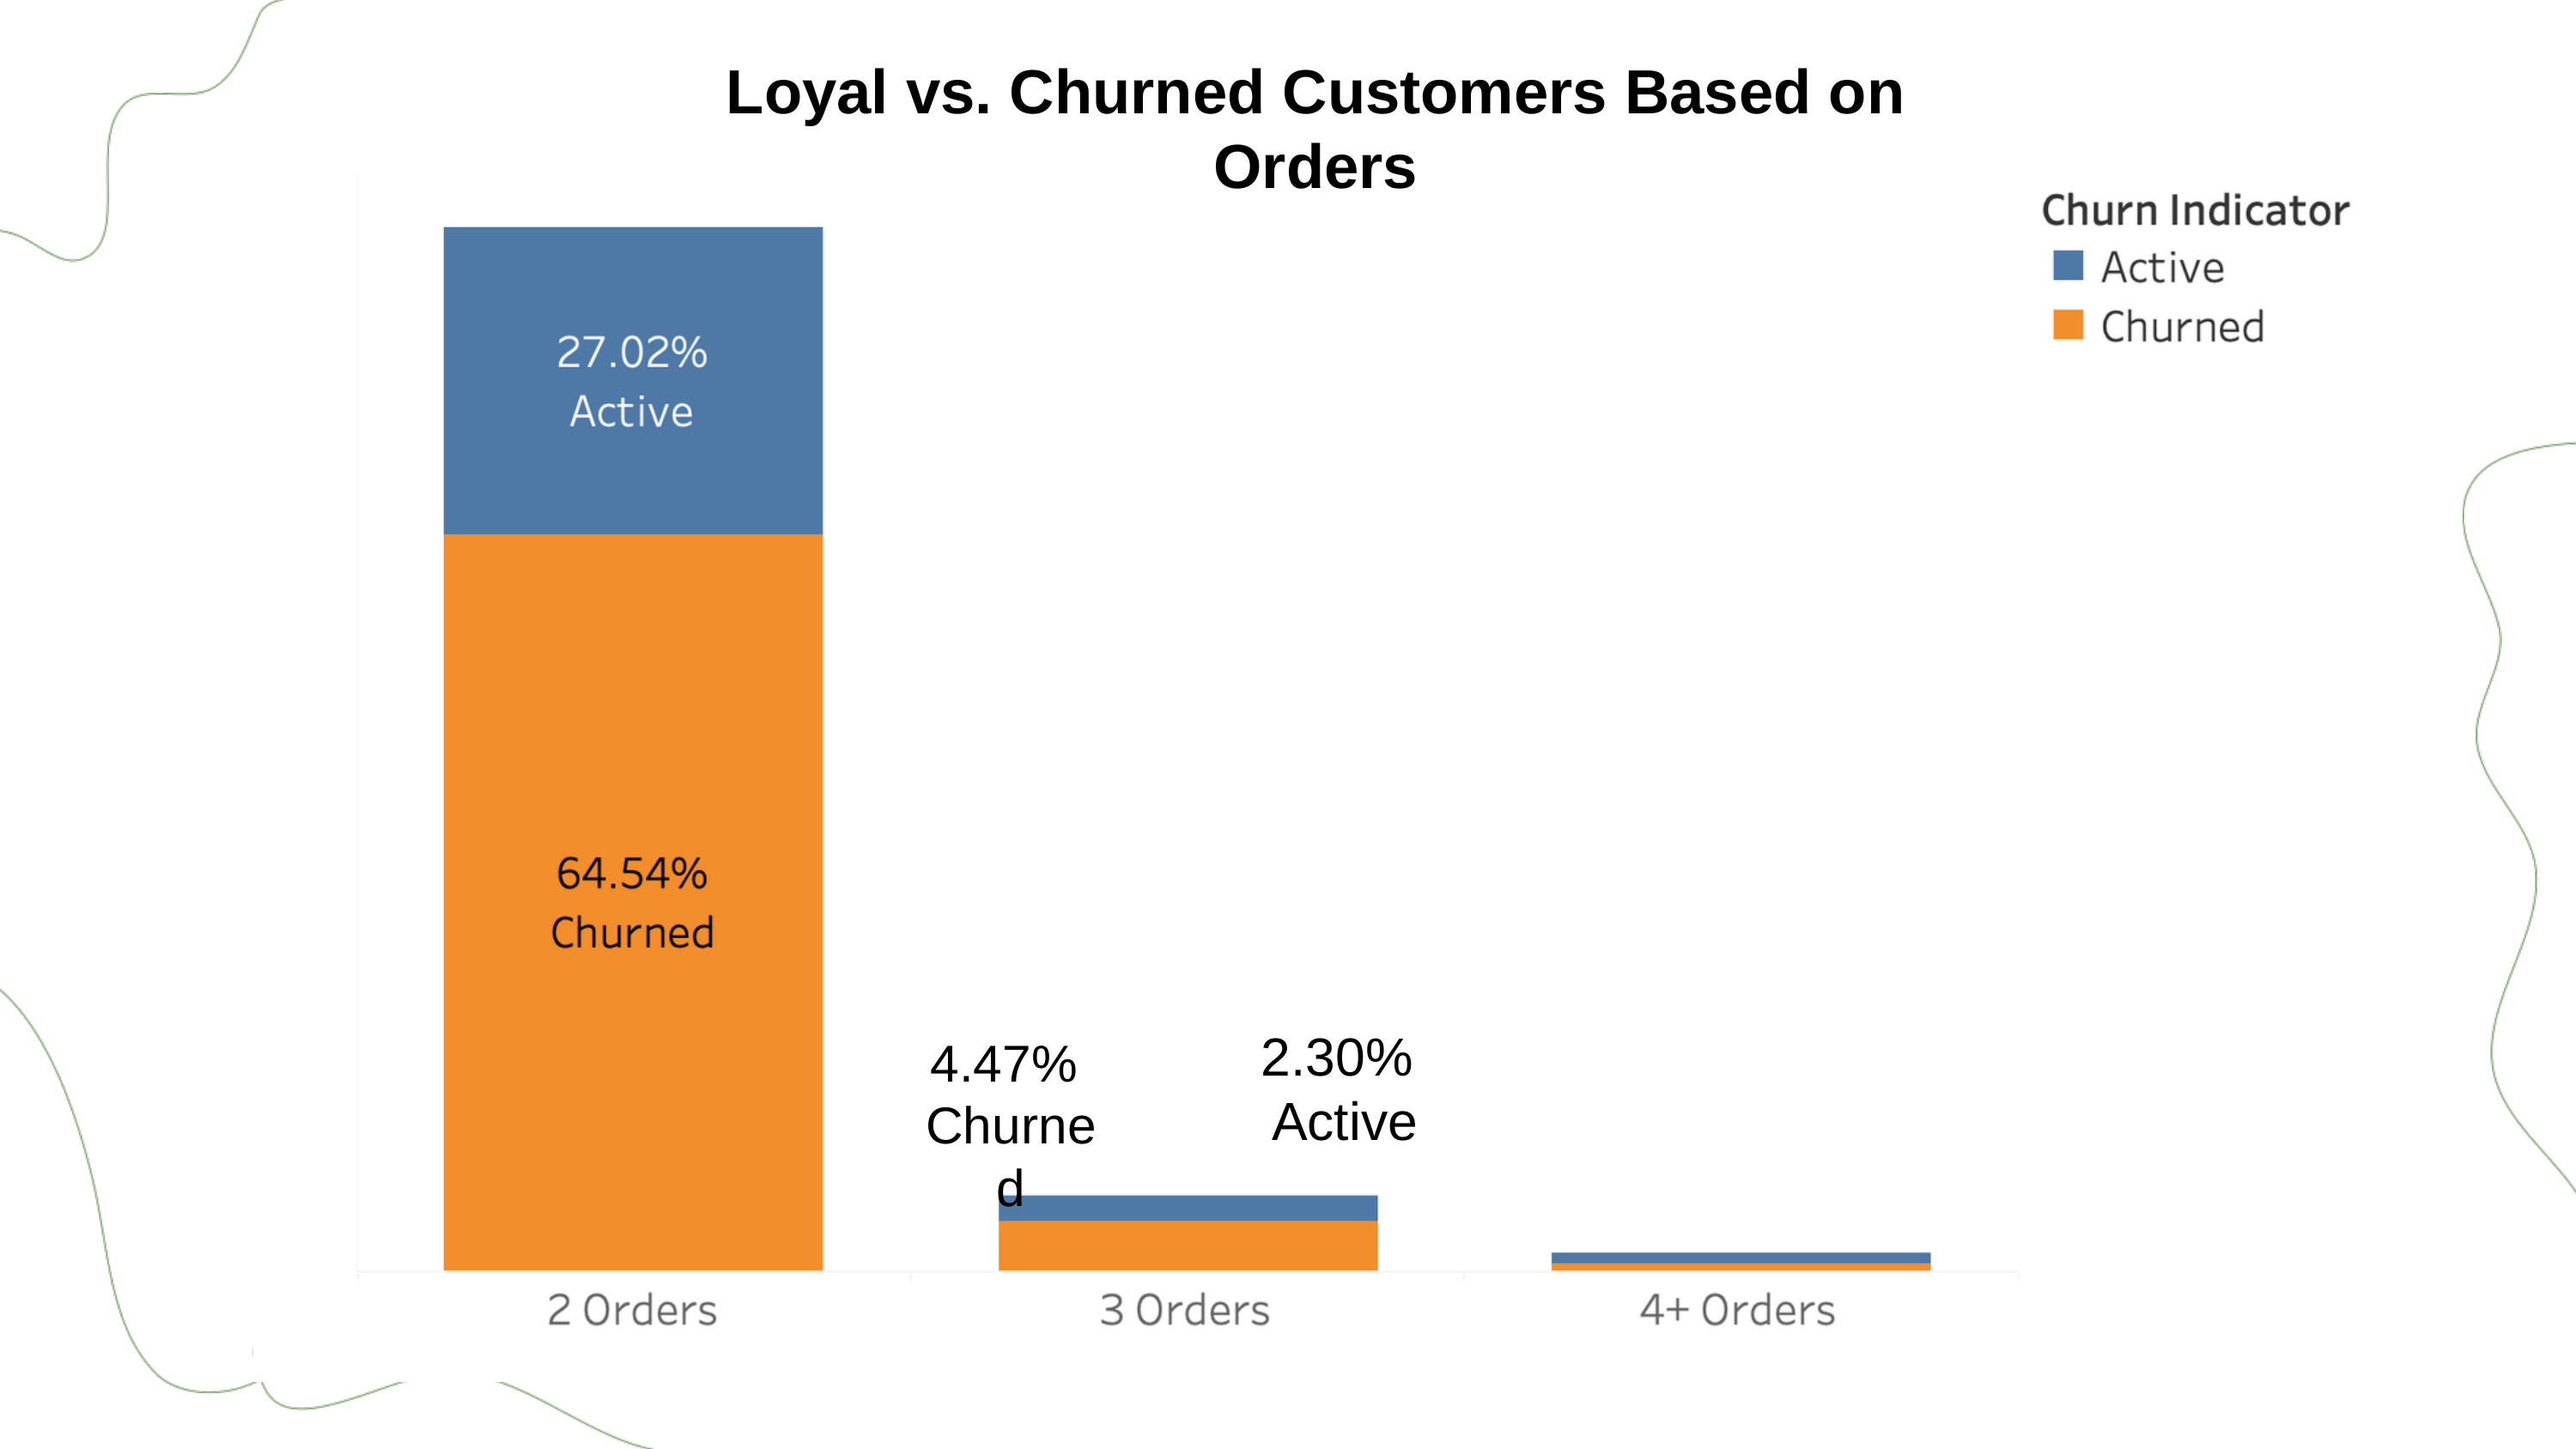

Loyal vs. Churned Customers Based on Orders

2.30%
Active
4.47%
Churned